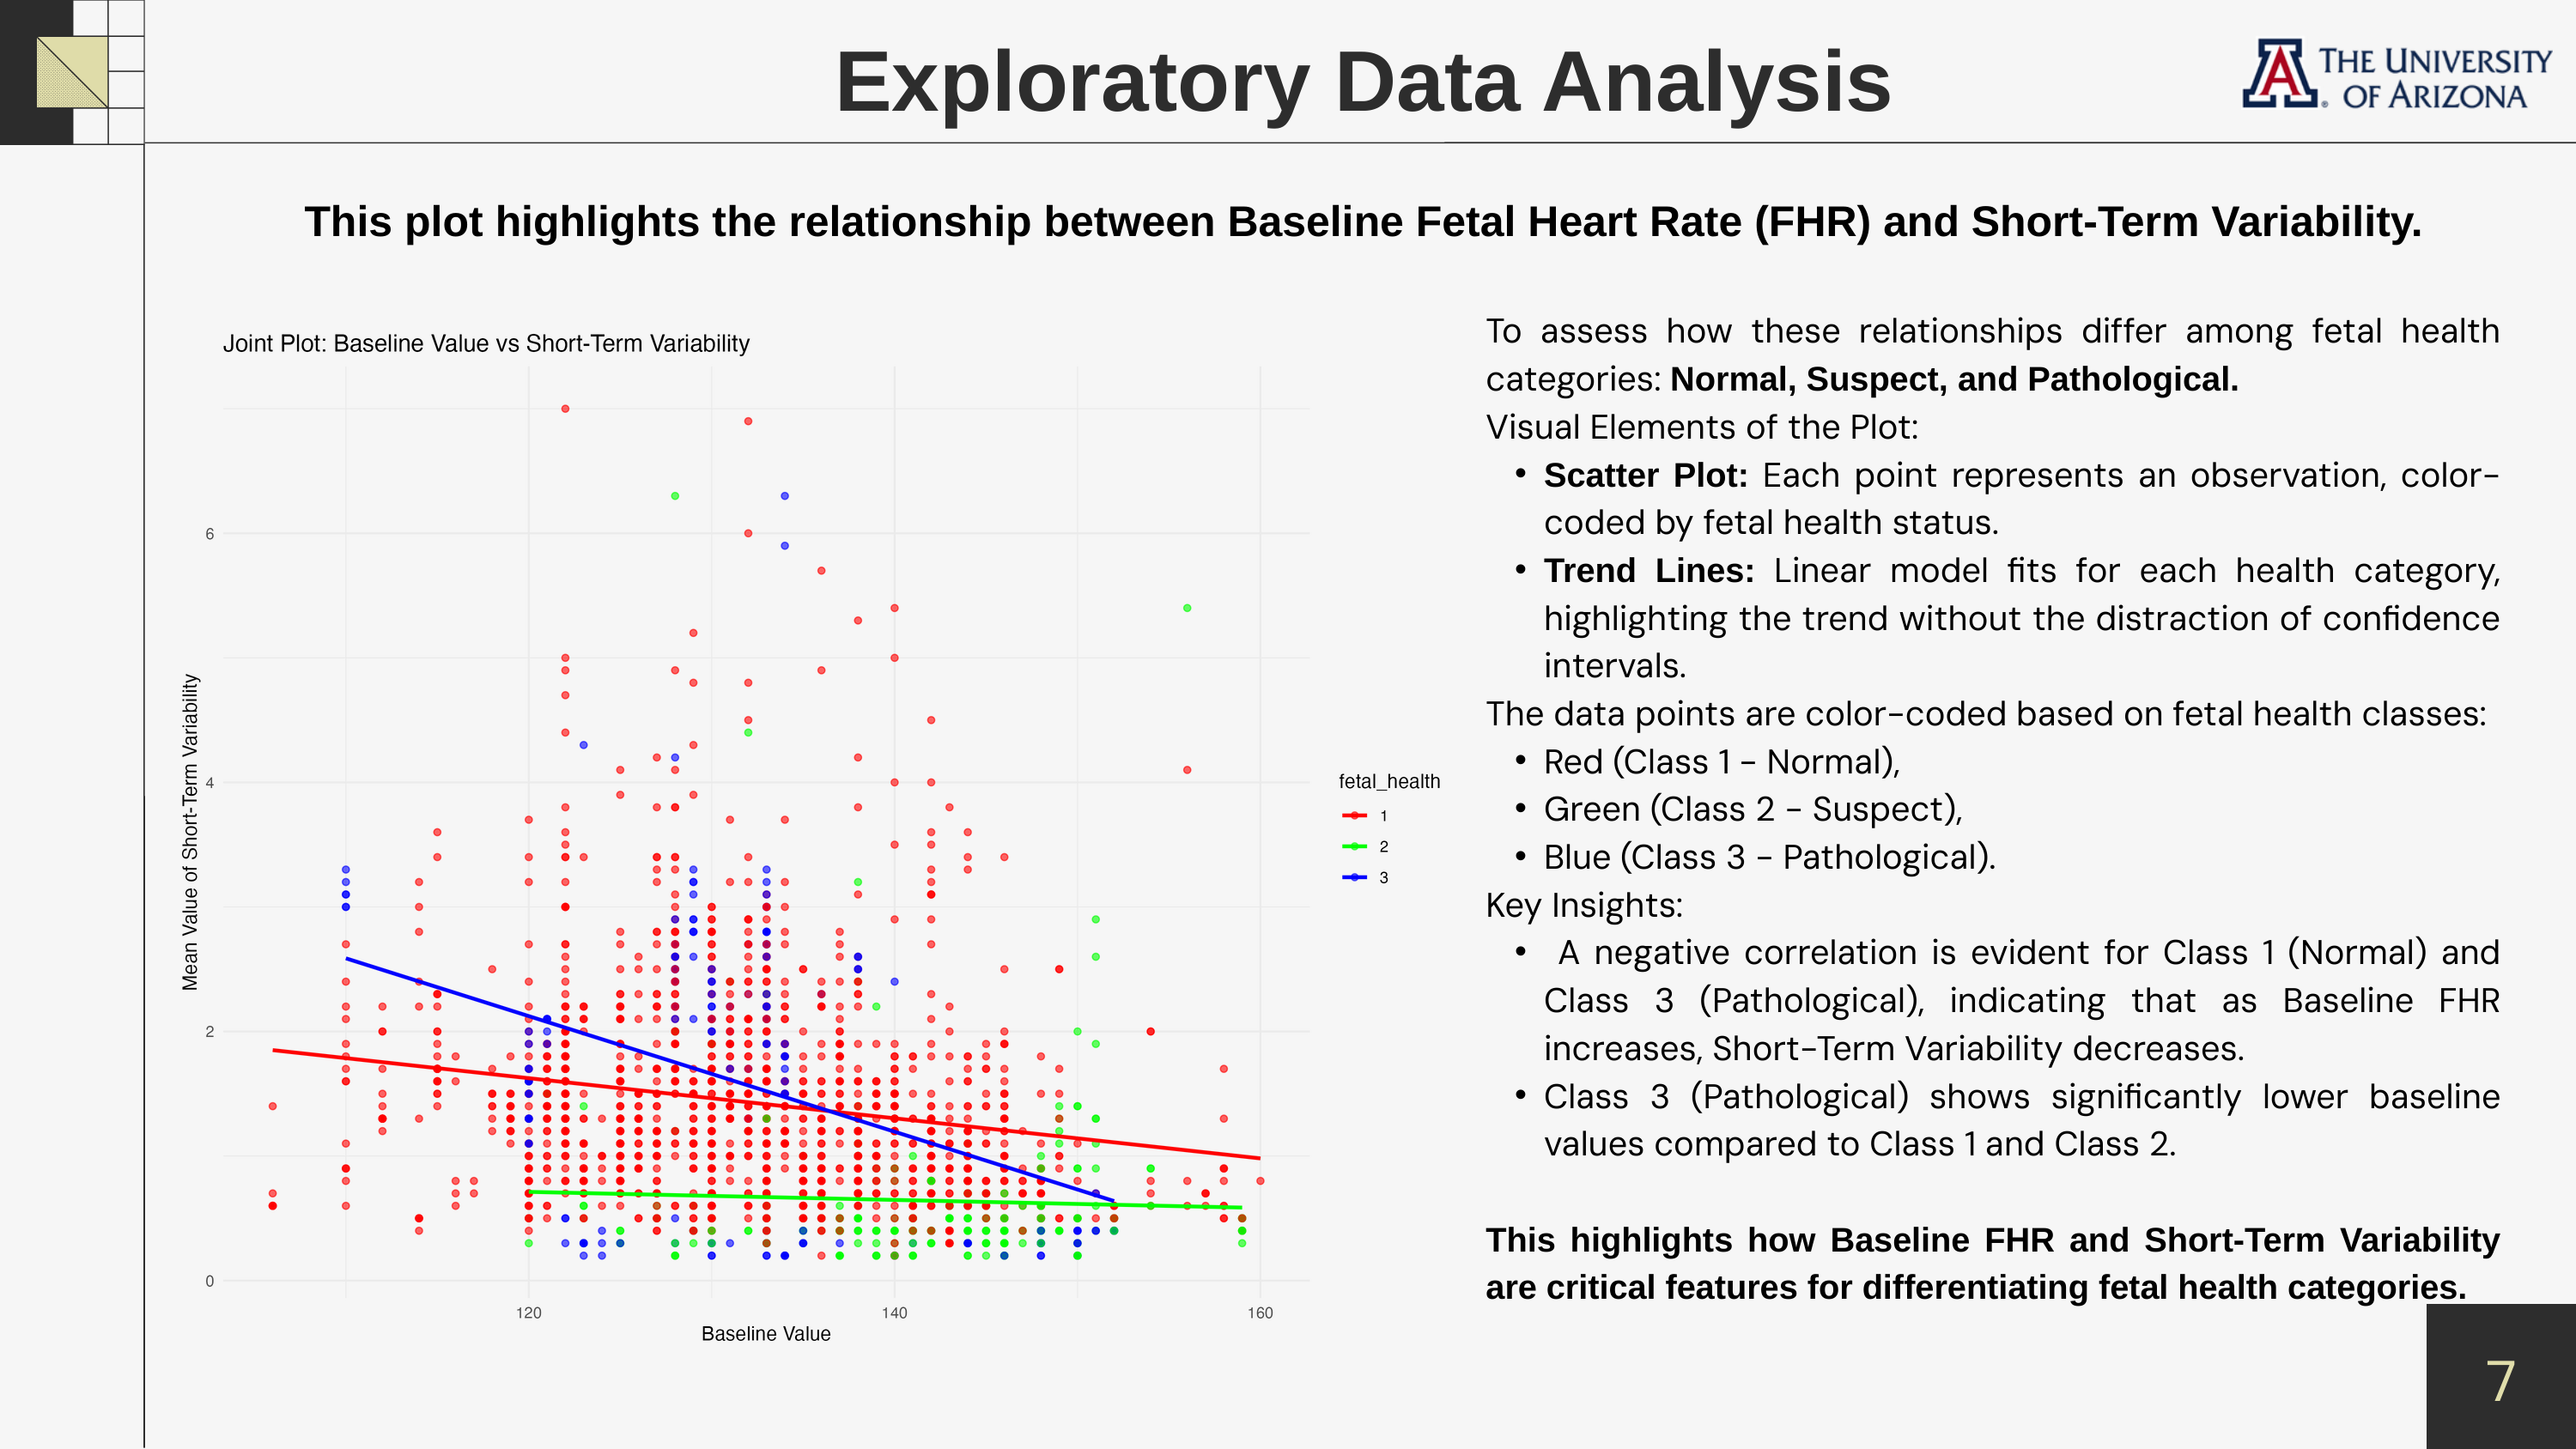

Exploratory Data Analysis

This plot highlights the relationship between Baseline Fetal Heart Rate (FHR) and Short-Term Variability.
To assess how these relationships differ among fetal health categories: Normal, Suspect, and Pathological.
Visual Elements of the Plot:
Scatter Plot: Each point represents an observation, color-coded by fetal health status.
Trend Lines: Linear model fits for each health category, highlighting the trend without the distraction of confidence intervals.
The data points are color-coded based on fetal health classes:
Red (Class 1 - Normal),
Green (Class 2 - Suspect),
Blue (Class 3 - Pathological).
Key Insights:
 A negative correlation is evident for Class 1 (Normal) and Class 3 (Pathological), indicating that as Baseline FHR increases, Short-Term Variability decreases.
Class 3 (Pathological) shows significantly lower baseline values compared to Class 1 and Class 2.

This highlights how Baseline FHR and Short-Term Variability are critical features for differentiating fetal health categories.

7